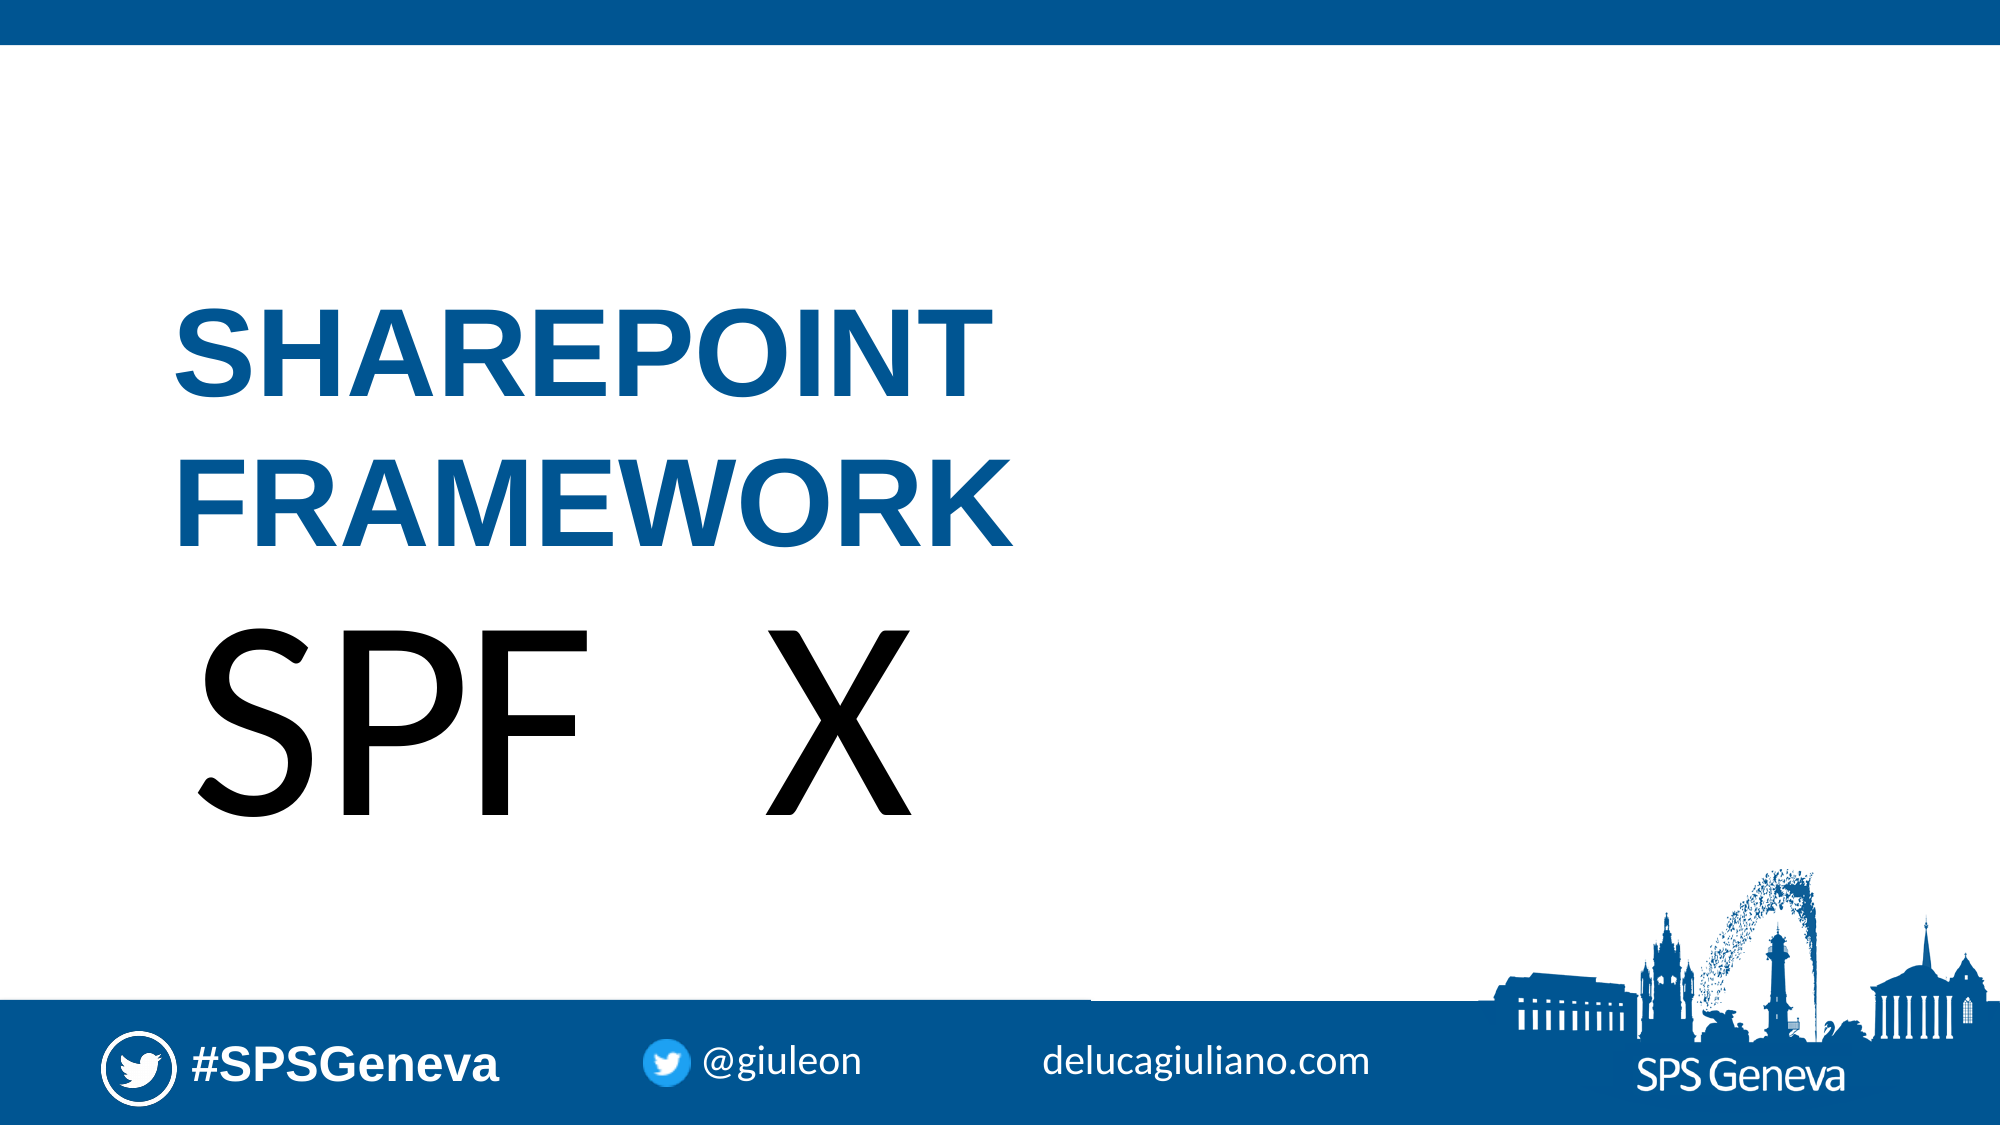

# SharePoint Framework
S
P
F
X